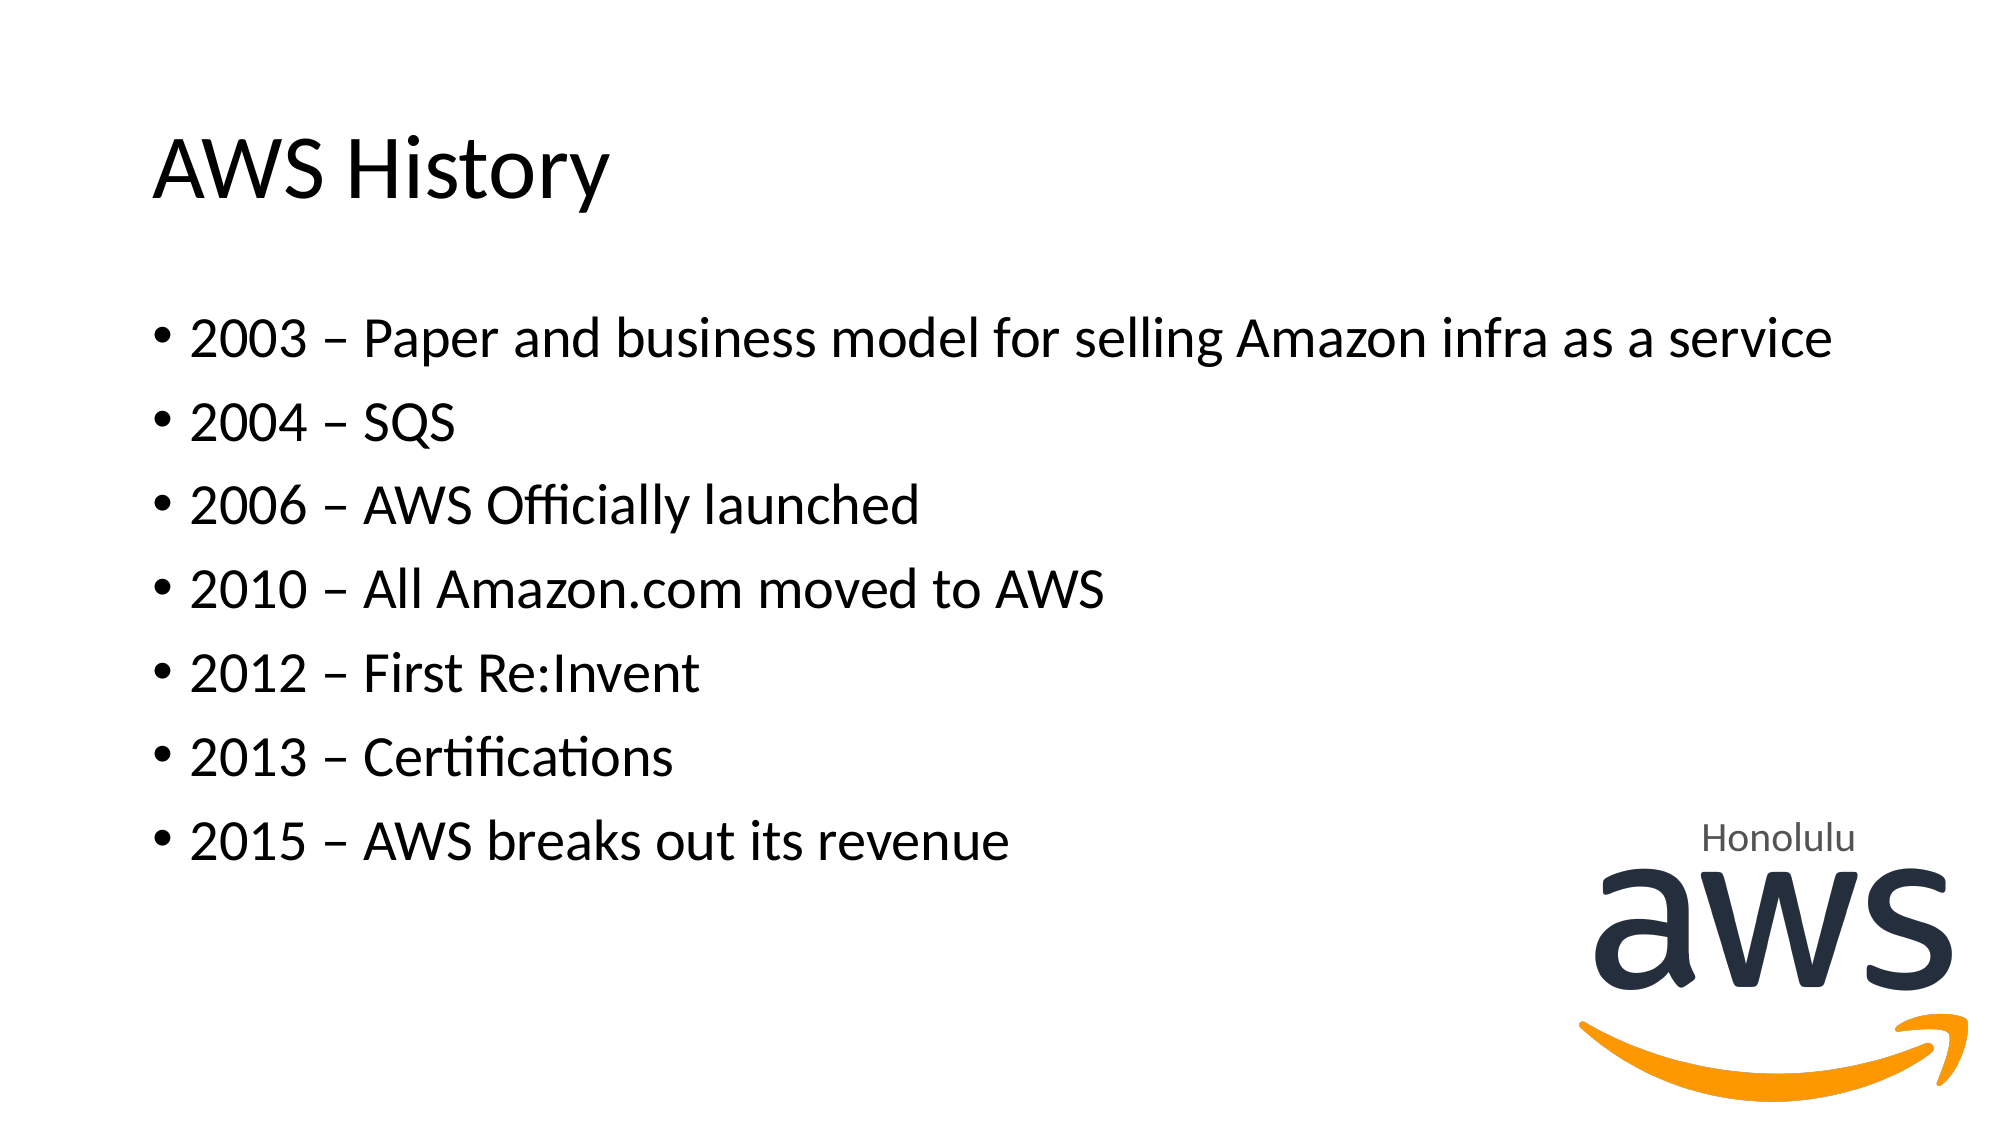

# AWS History
2003 – Paper and business model for selling Amazon infra as a service
2004 – SQS
2006 – AWS Officially launched
2010 – All Amazon.com moved to AWS
2012 – First Re:Invent
2013 – Certifications
2015 – AWS breaks out its revenue